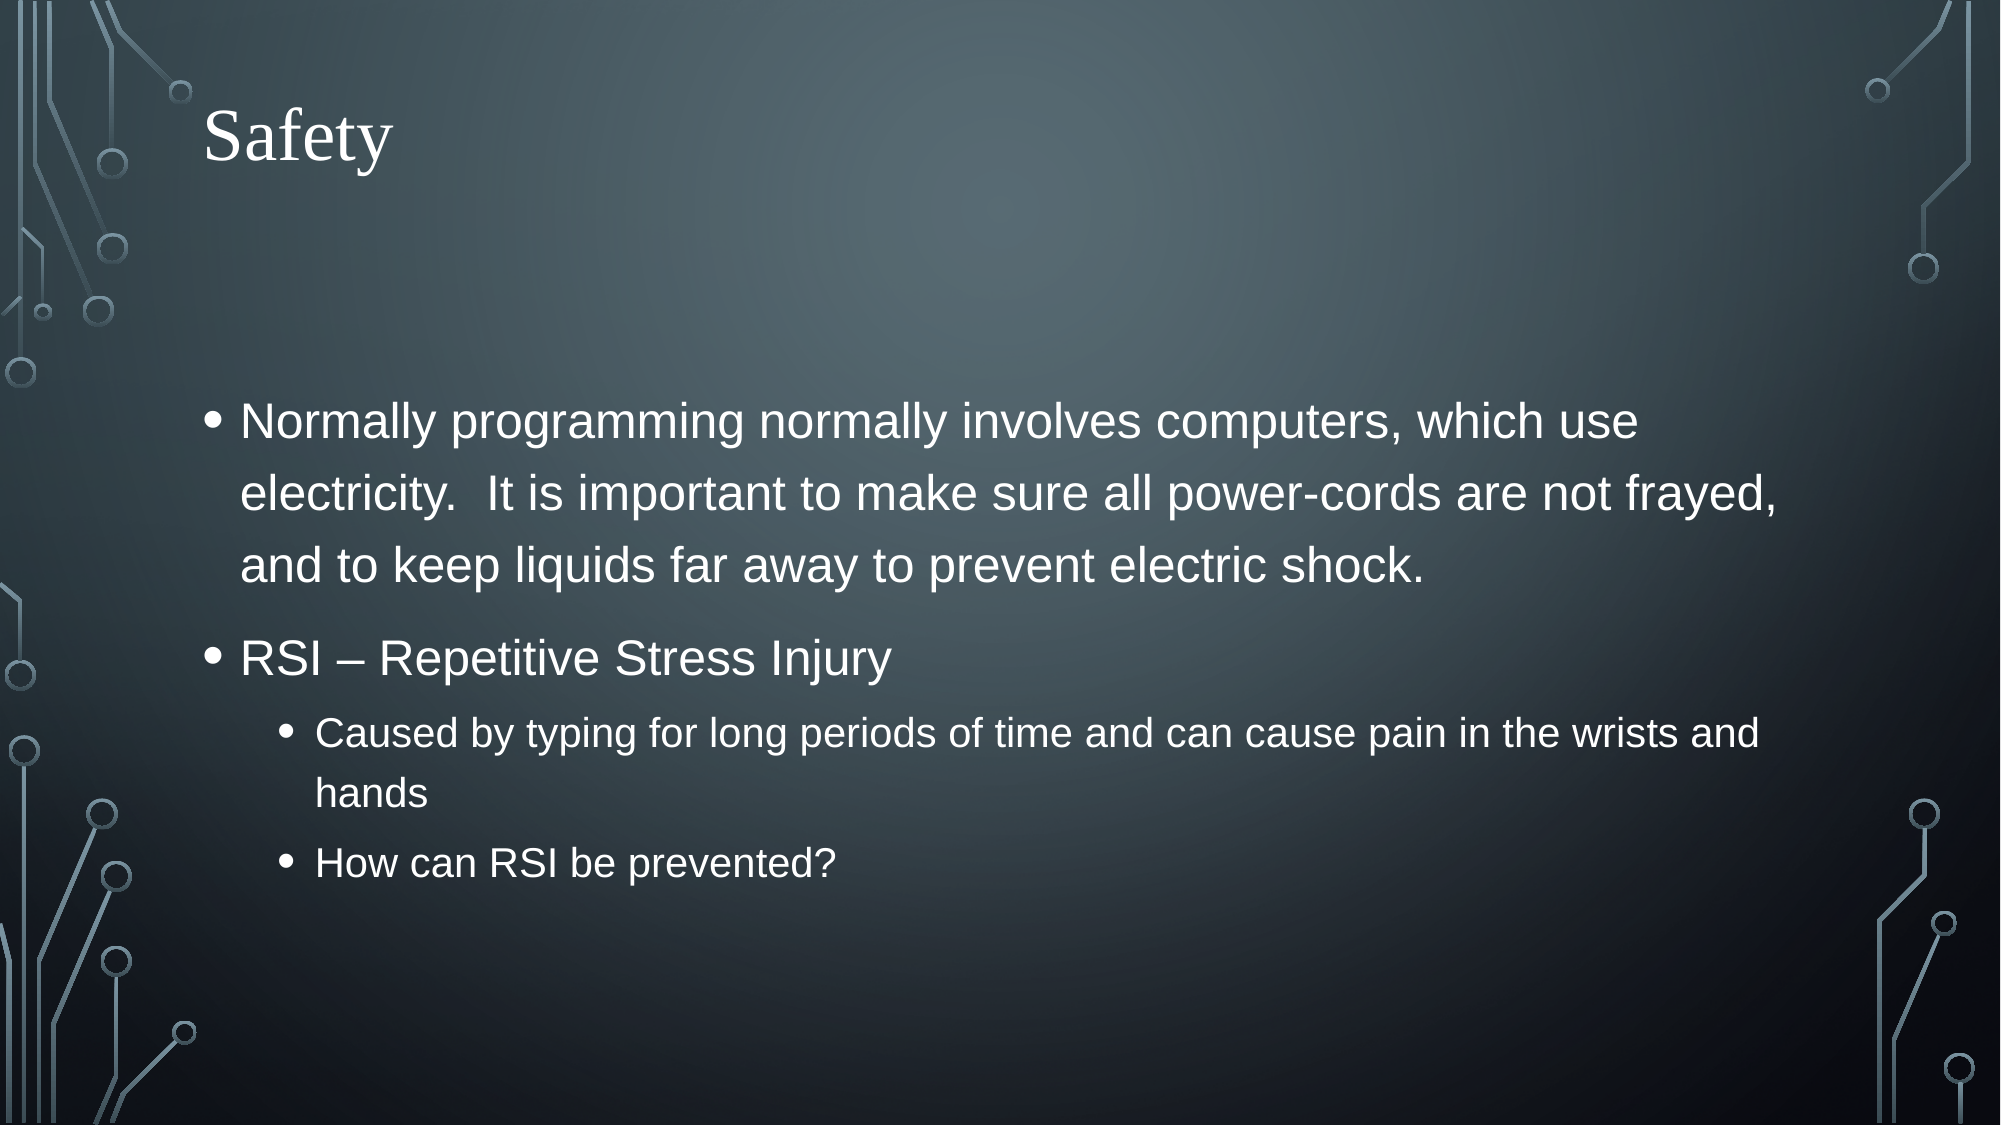

# Safety
Normally programming normally involves computers, which use electricity.  It is important to make sure all power-cords are not frayed, and to keep liquids far away to prevent electric shock.
RSI – Repetitive Stress Injury
Caused by typing for long periods of time and can cause pain in the wrists and hands
How can RSI be prevented?